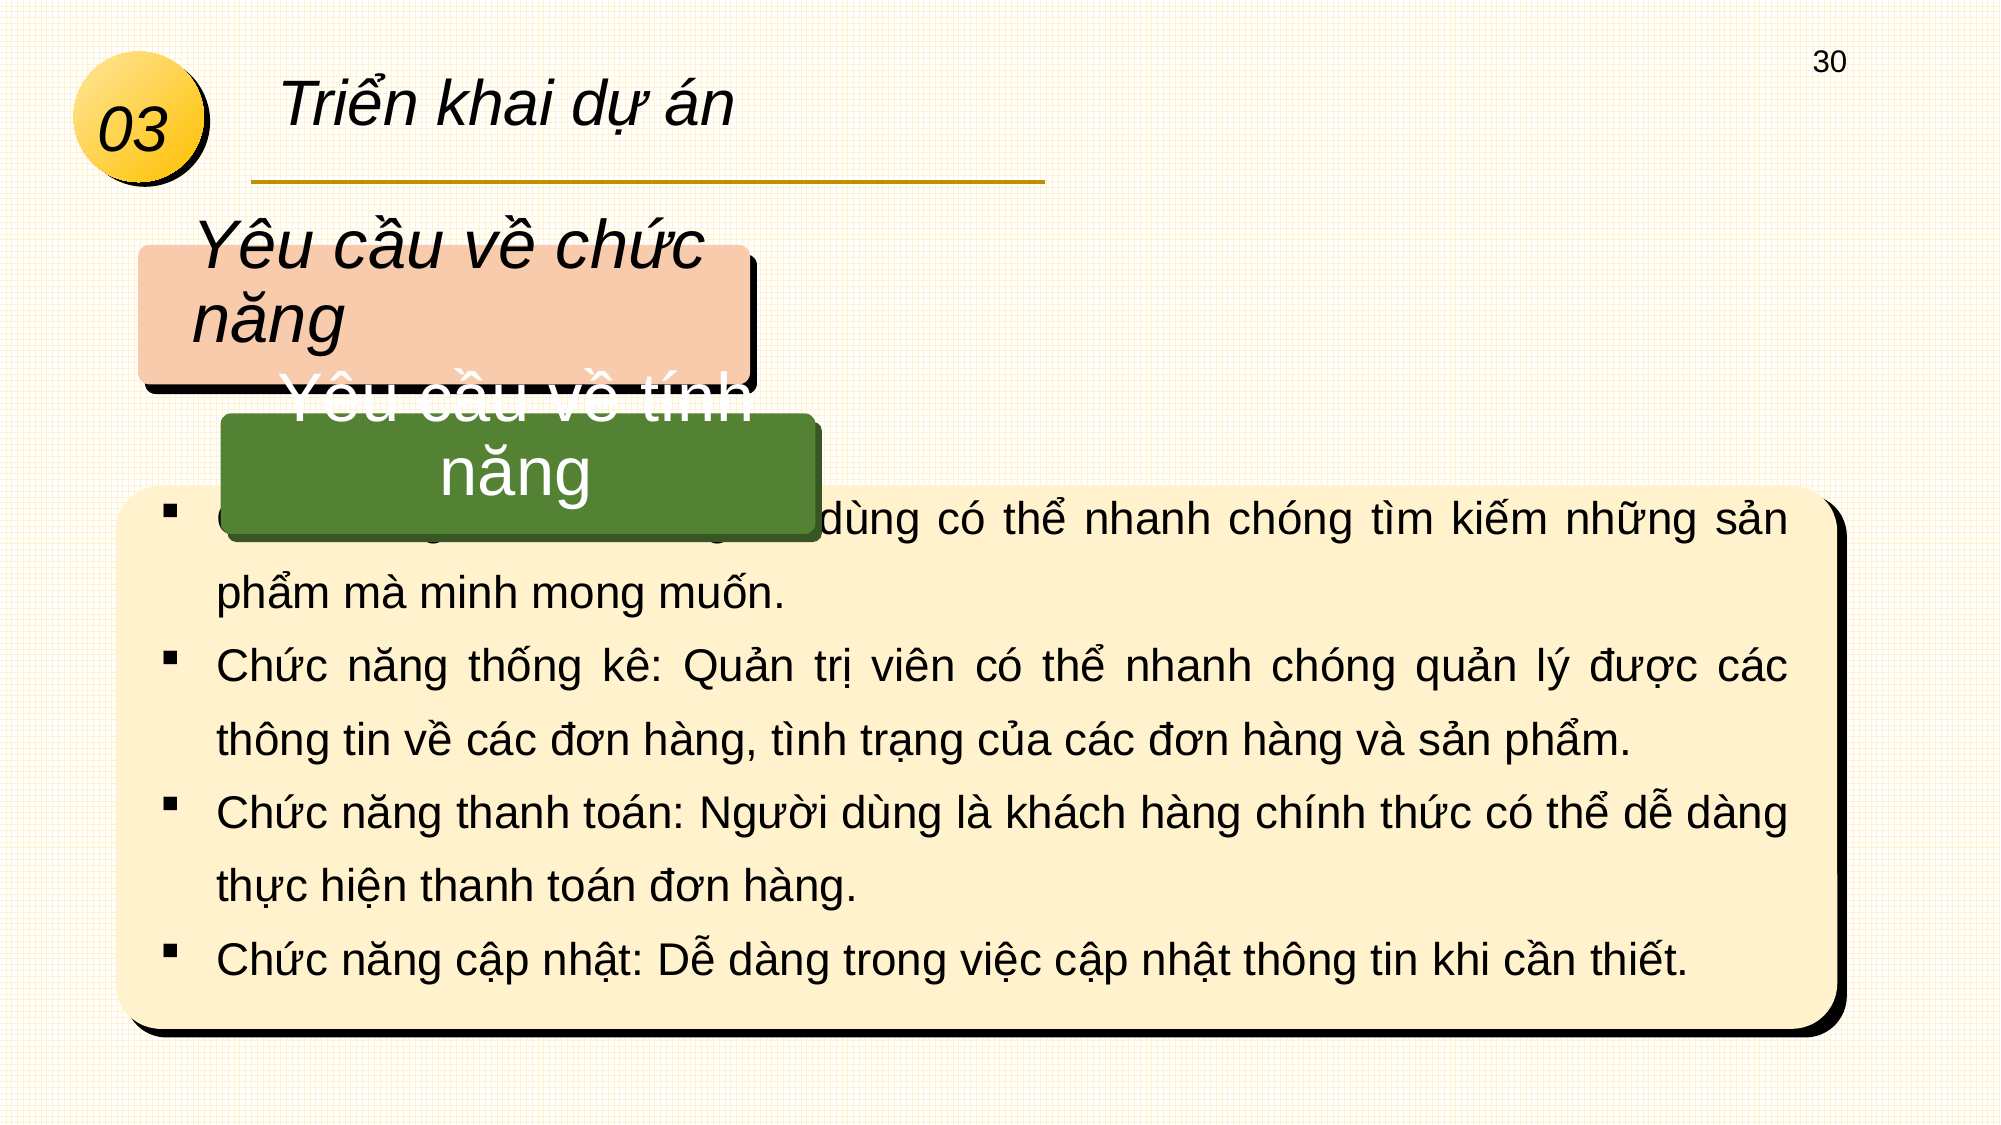

30
03

Triển khai dự án

Yêu cầu về chức năng

Yêu cầu về tính năng
Chức năng tìm kiếm: Người dùng có thể nhanh chóng tìm kiếm những sản phẩm mà minh mong muốn.
Chức năng thống kê: Quản trị viên có thể nhanh chóng quản lý được các thông tin về các đơn hàng, tình trạng của các đơn hàng và sản phẩm.
Chức năng thanh toán: Người dùng là khách hàng chính thức có thể dễ dàng thực hiện thanh toán đơn hàng.
Chức năng cập nhật: Dễ dàng trong việc cập nhật thông tin khi cần thiết.